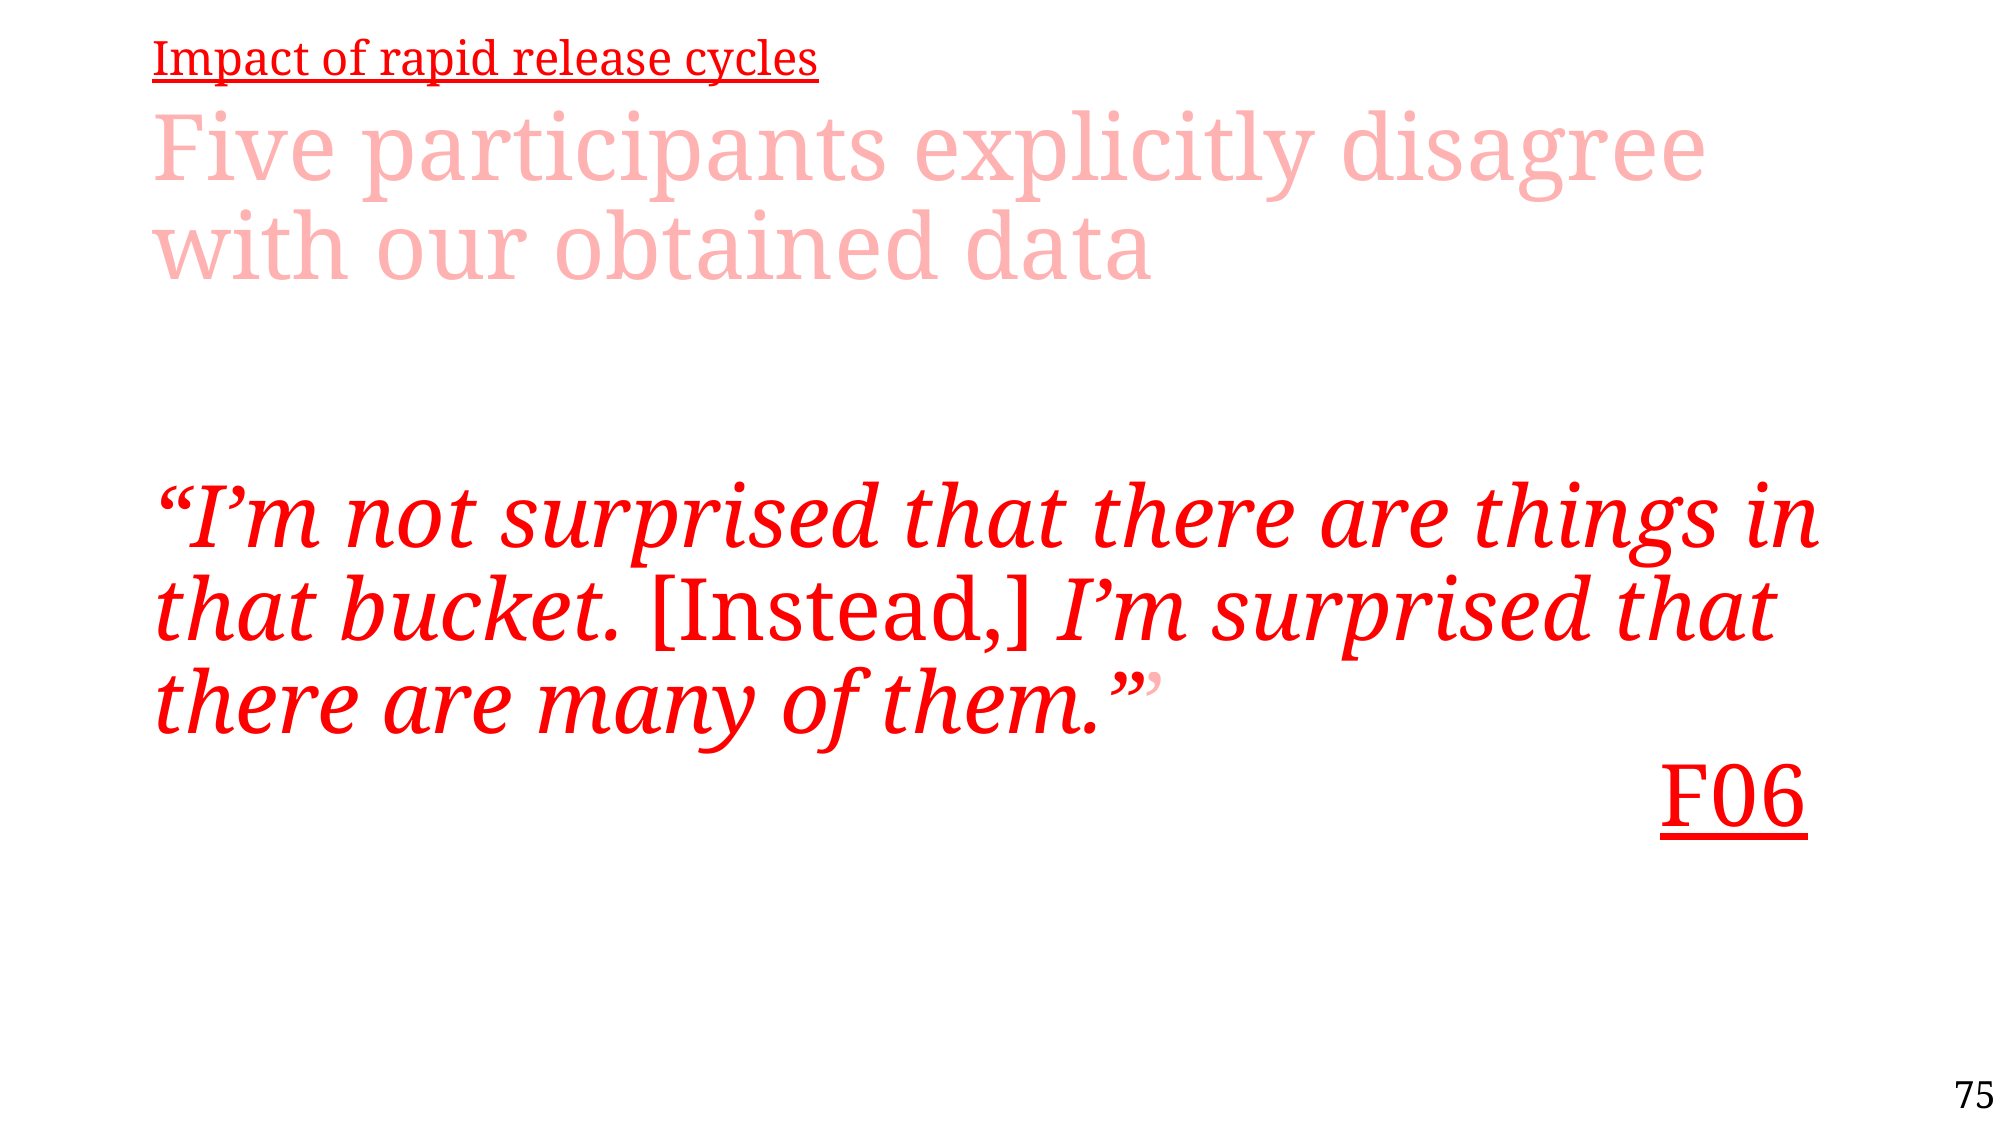

Impact of rapid release cycles
# Five participants explicitly disagree with our obtained data
“I’m not surprised that there are things in that bucket. [Instead,] I’m surprised that there are many of them.”’
                                                                   F06
75